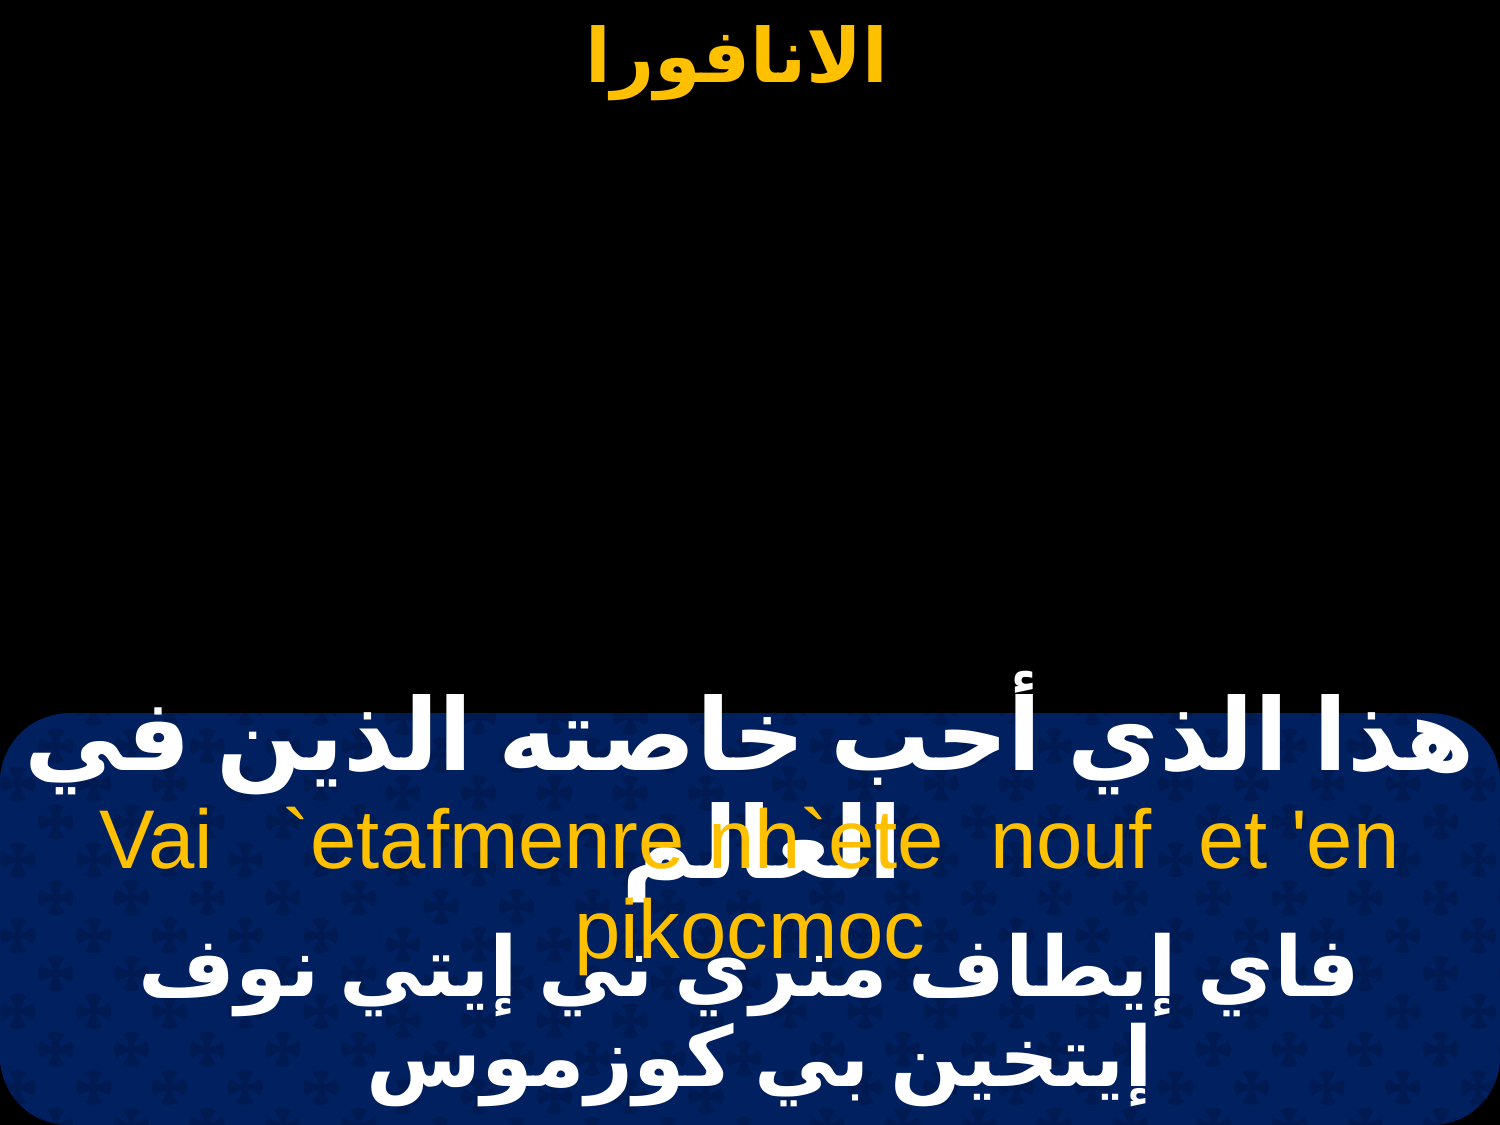

# هذا الذي أحب خاصته الذين في العالم
Vai   `etafmenre nh`ete  nouf  et 'en pikocmoc
فاي إيطاف منري ني إيتي نوف إيتخين بي كوزموس